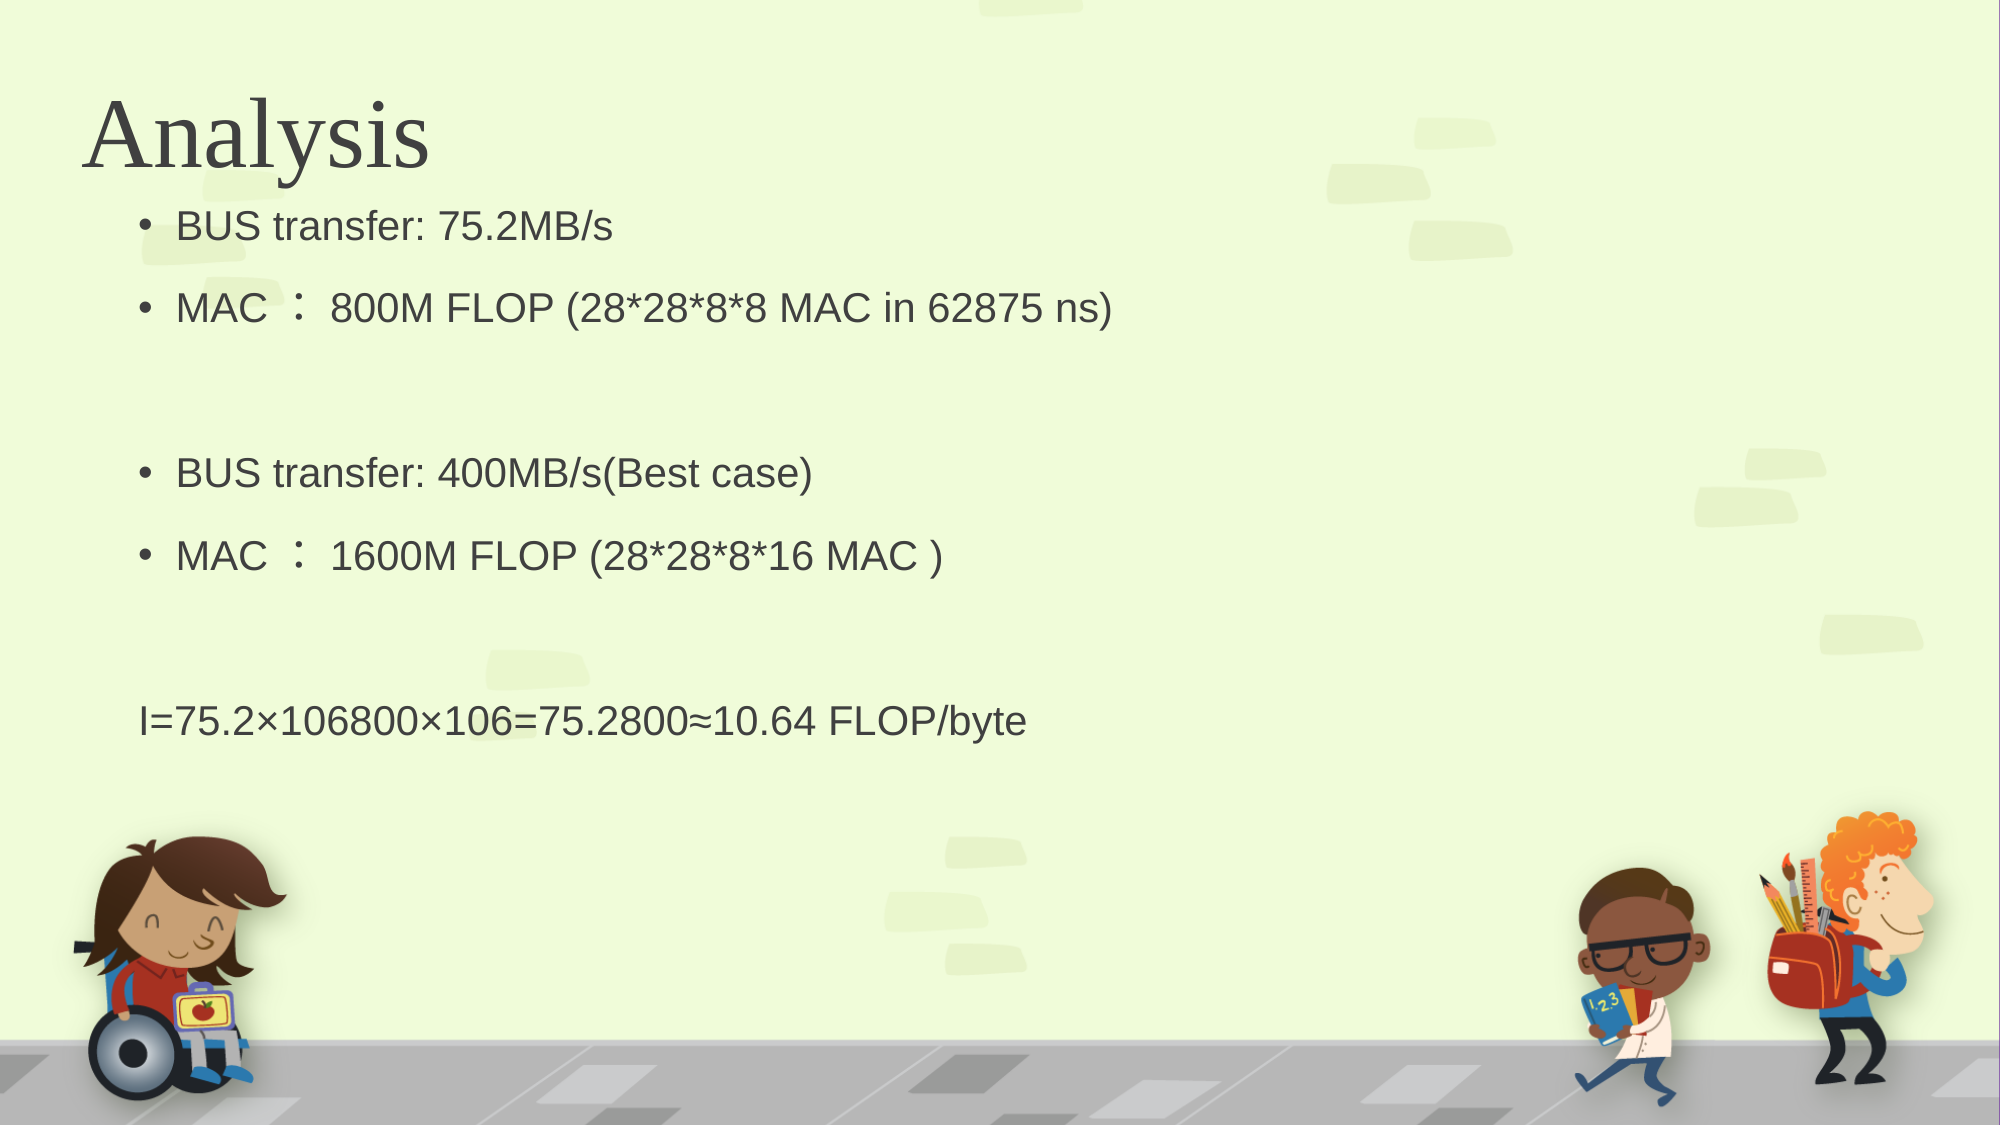

# Analysis
BUS transfer: 75.2MB/s
MAC：800M FLOP (28*28*8*8 MAC in 62875 ns)

BUS transfer: 400MB/s(Best case)
MAC：1600M FLOP (28*28*8*16 MAC )

I=75.2×106800×106​=75.2800​≈10.64 FLOP/byte